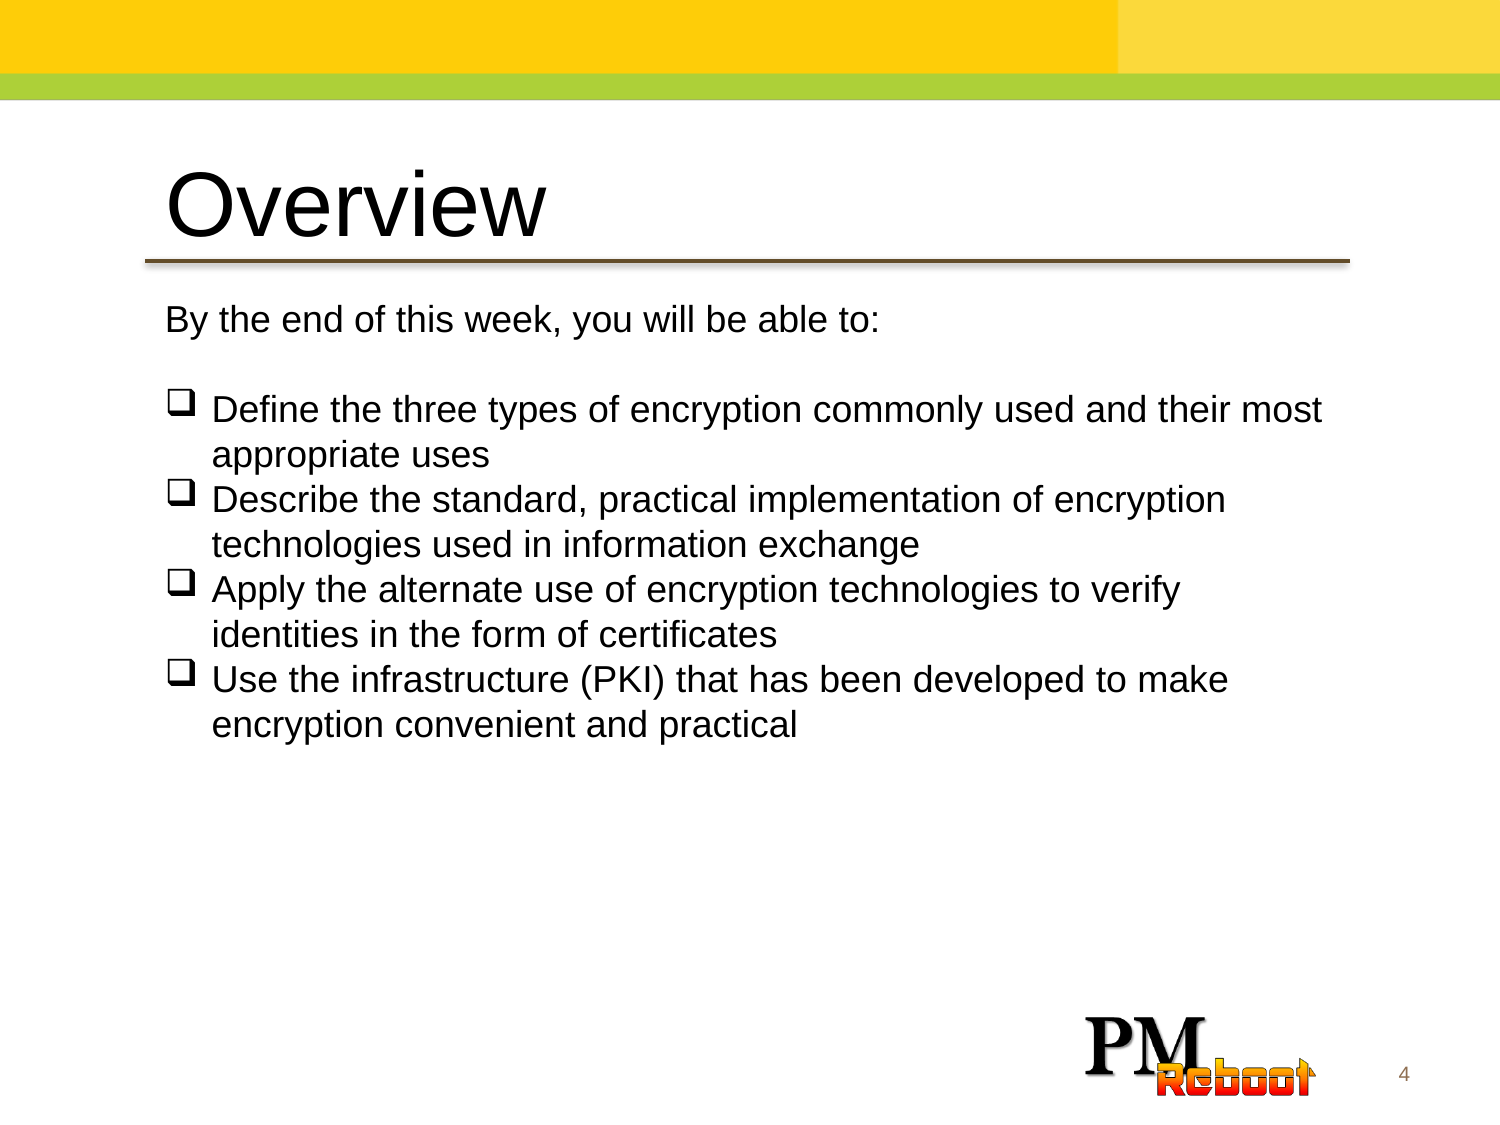

Overview
By the end of this week, you will be able to:

Define the three types of encryption commonly used and their most appropriate uses
Describe the standard, practical implementation of encryption technologies used in information exchange
Apply the alternate use of encryption technologies to verify identities in the form of certificates
Use the infrastructure (PKI) that has been developed to make encryption convenient and practical
4